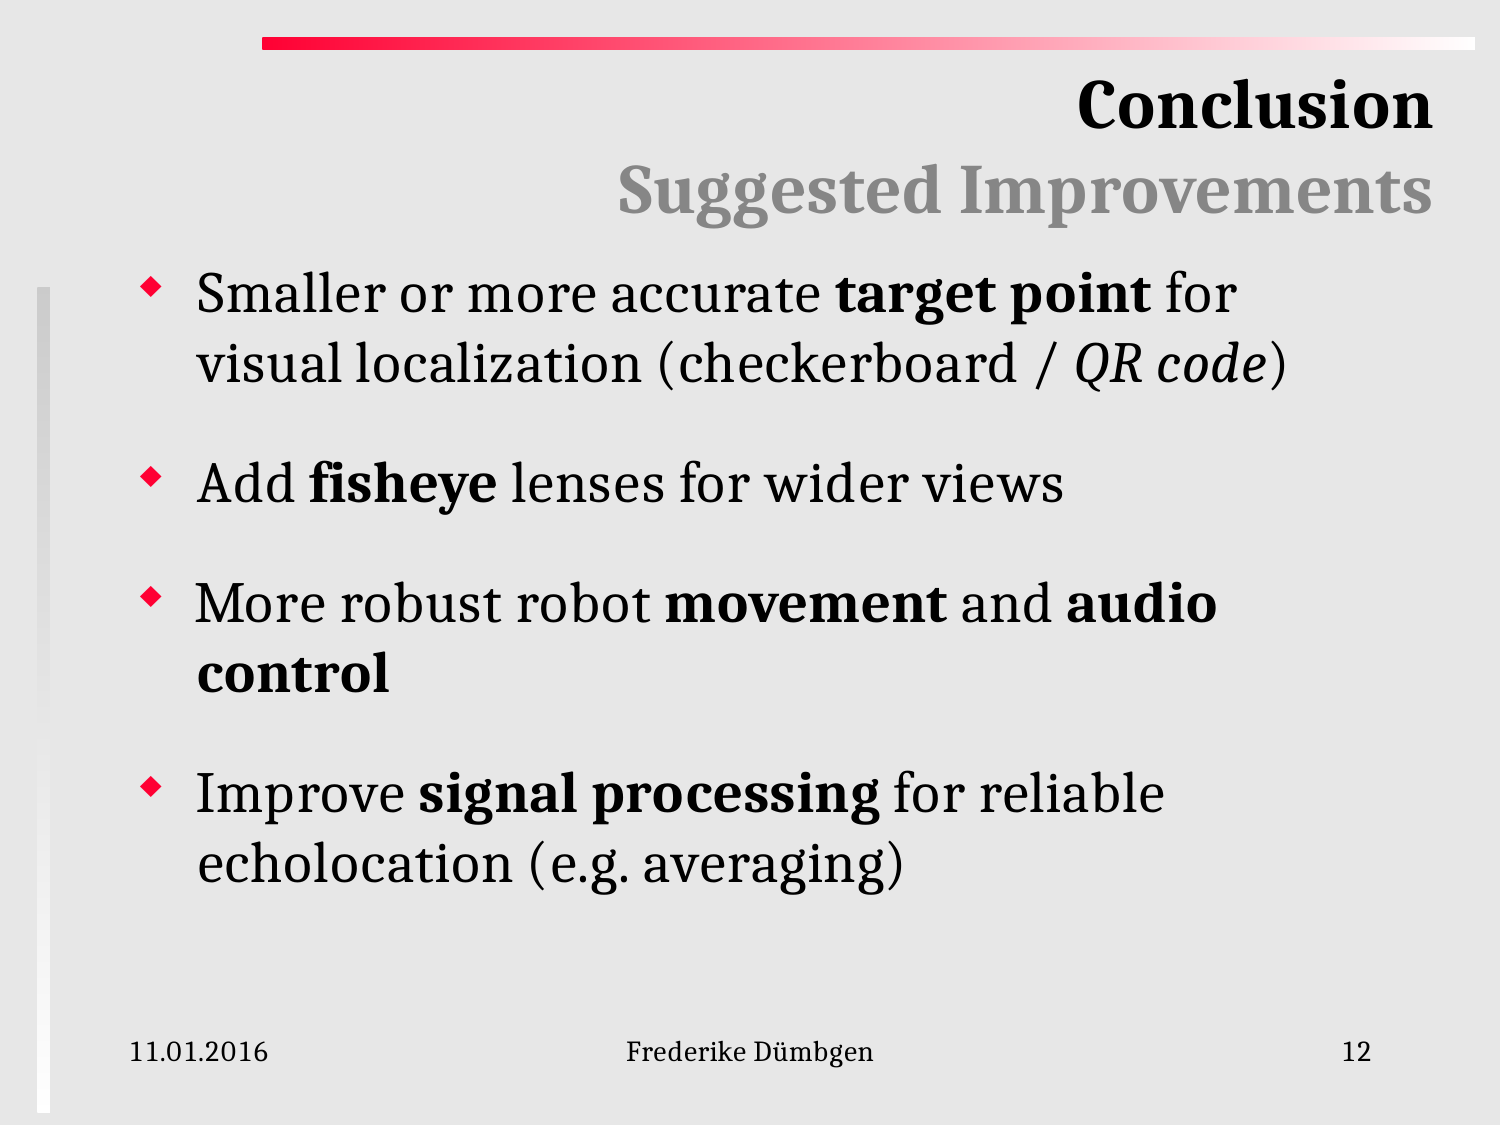

# Conclusion Suggested Improvements
Smaller or more accurate target point for visual localization (checkerboard / QR code)
Add fisheye lenses for wider views
More robust robot movement and audio control
Improve signal processing for reliable echolocation (e.g. averaging)

11.01.2016
Frederike Dümbgen
12